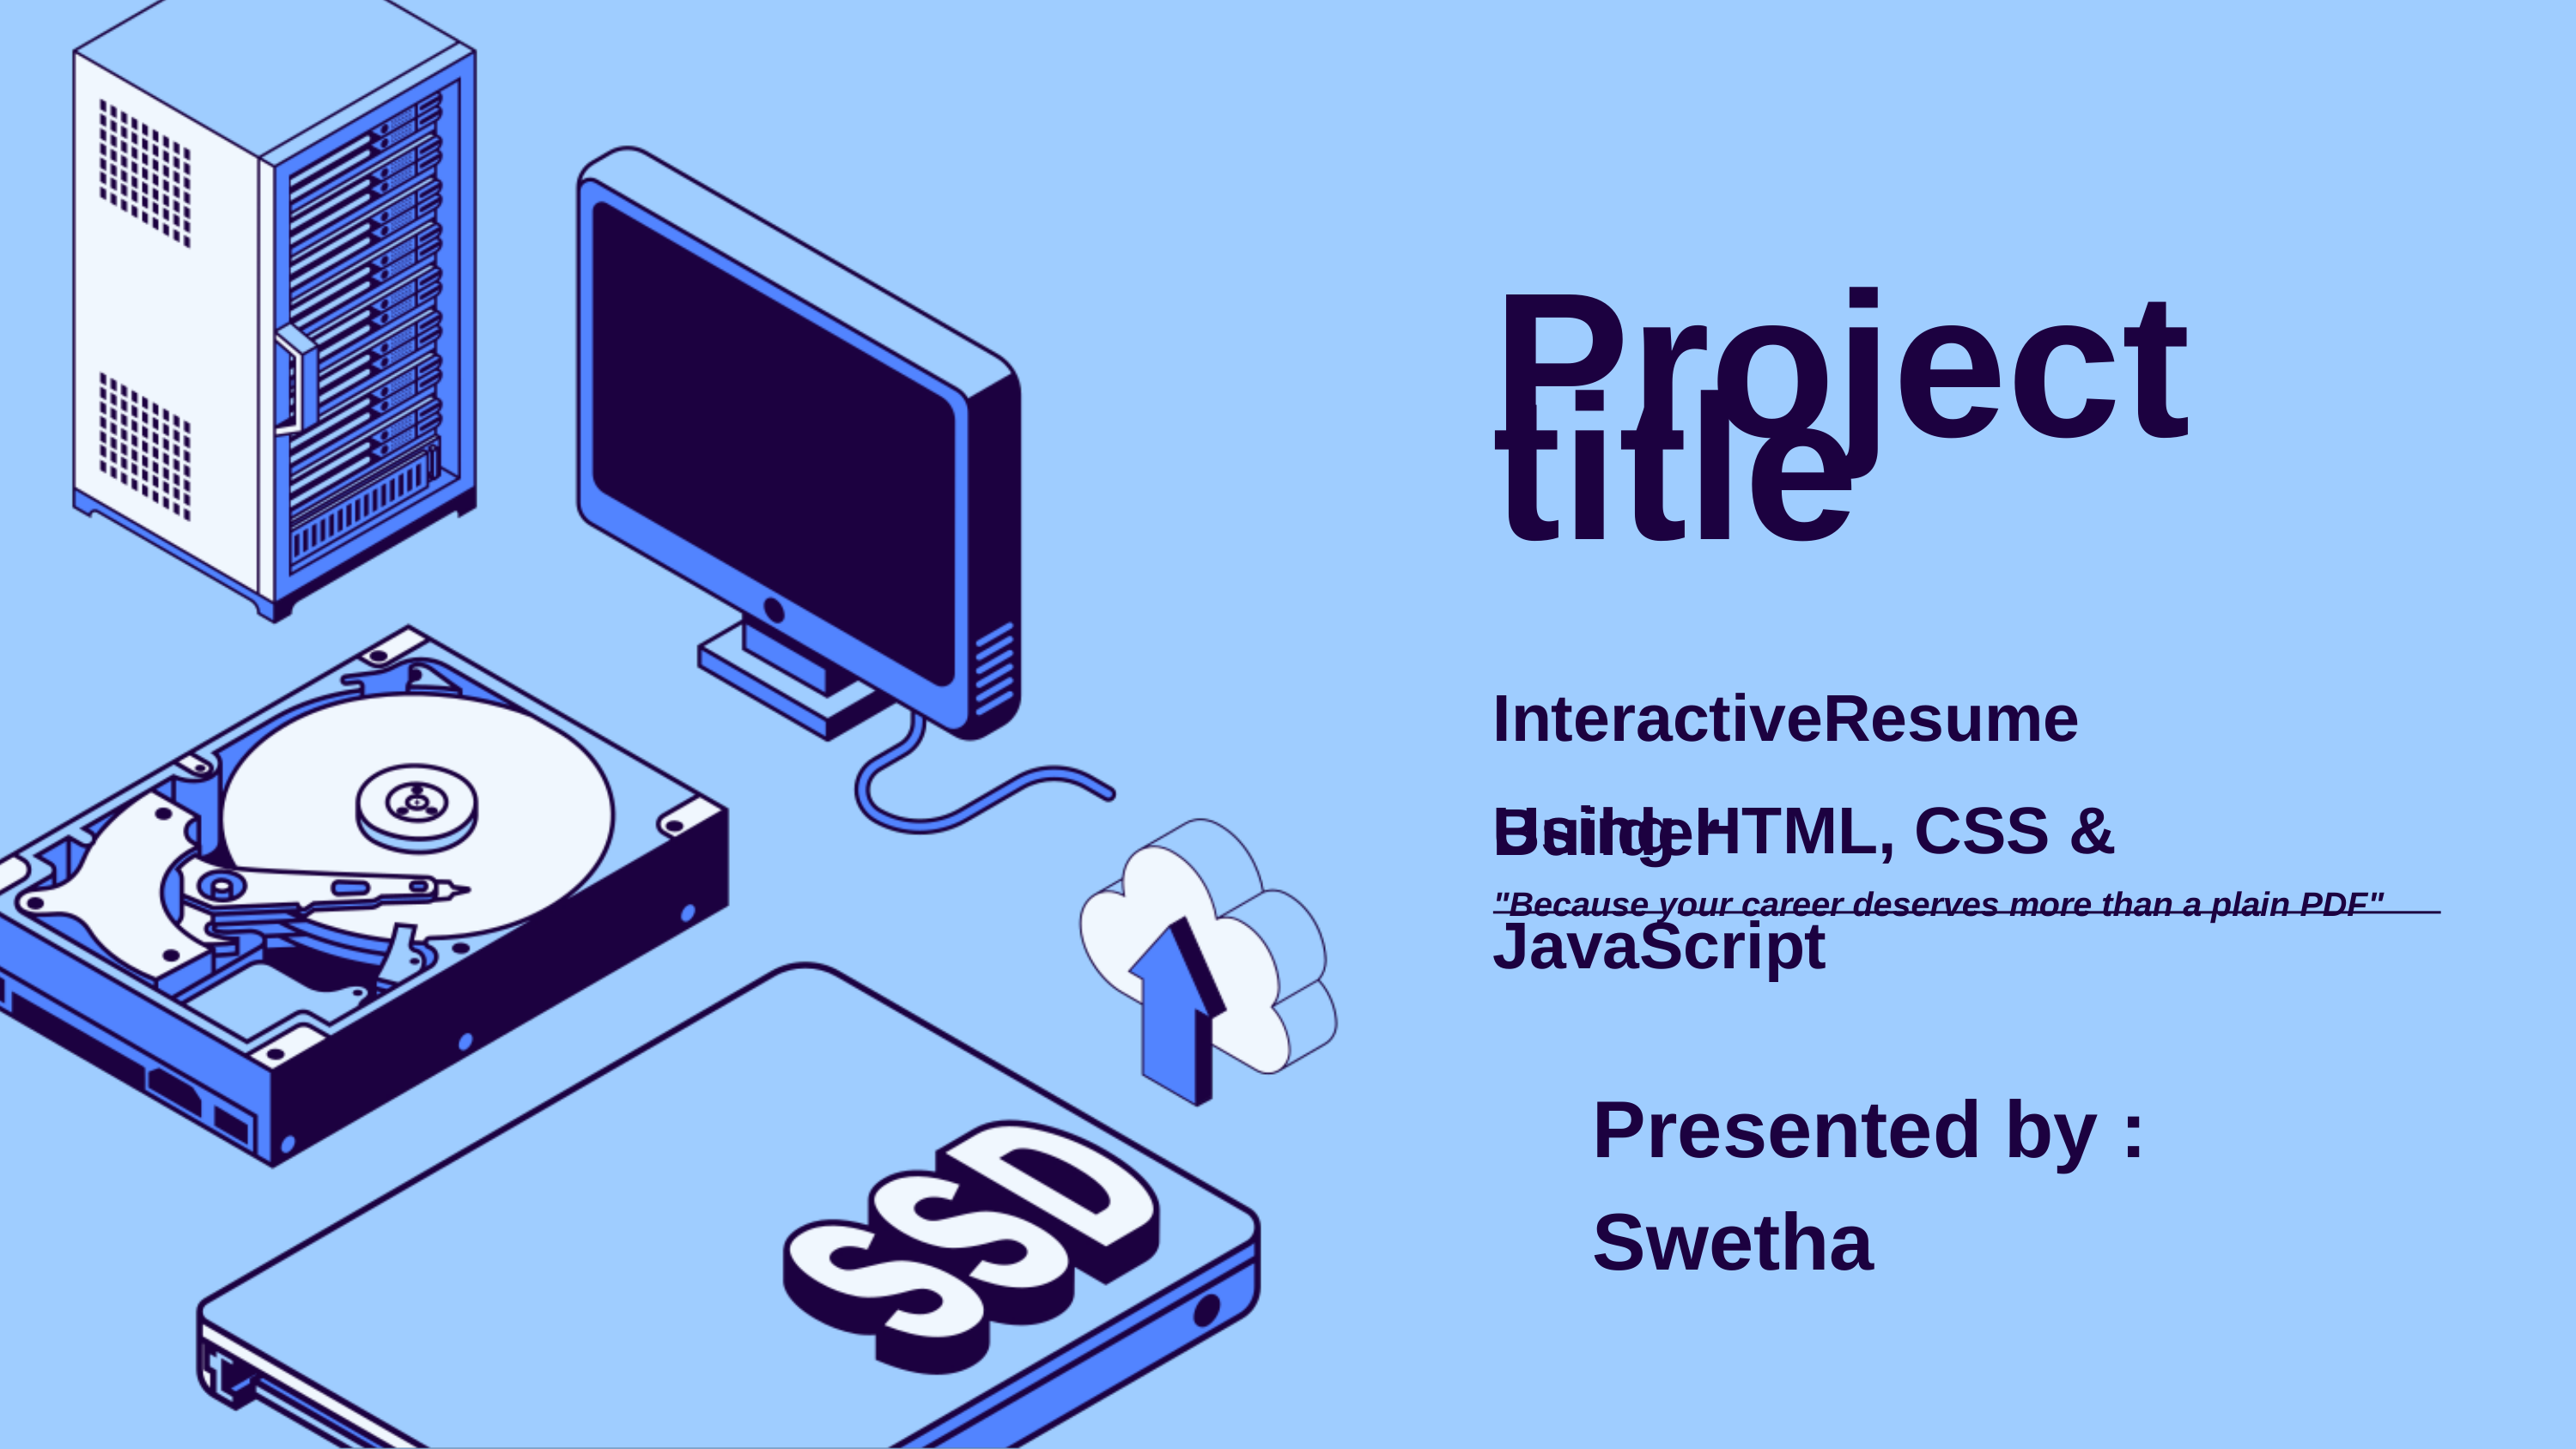

Project title

InteractiveResume Builder
Using HTML, CSS & JavaScript

"Because your career deserves more than a plain PDF"

Presented by : Swetha